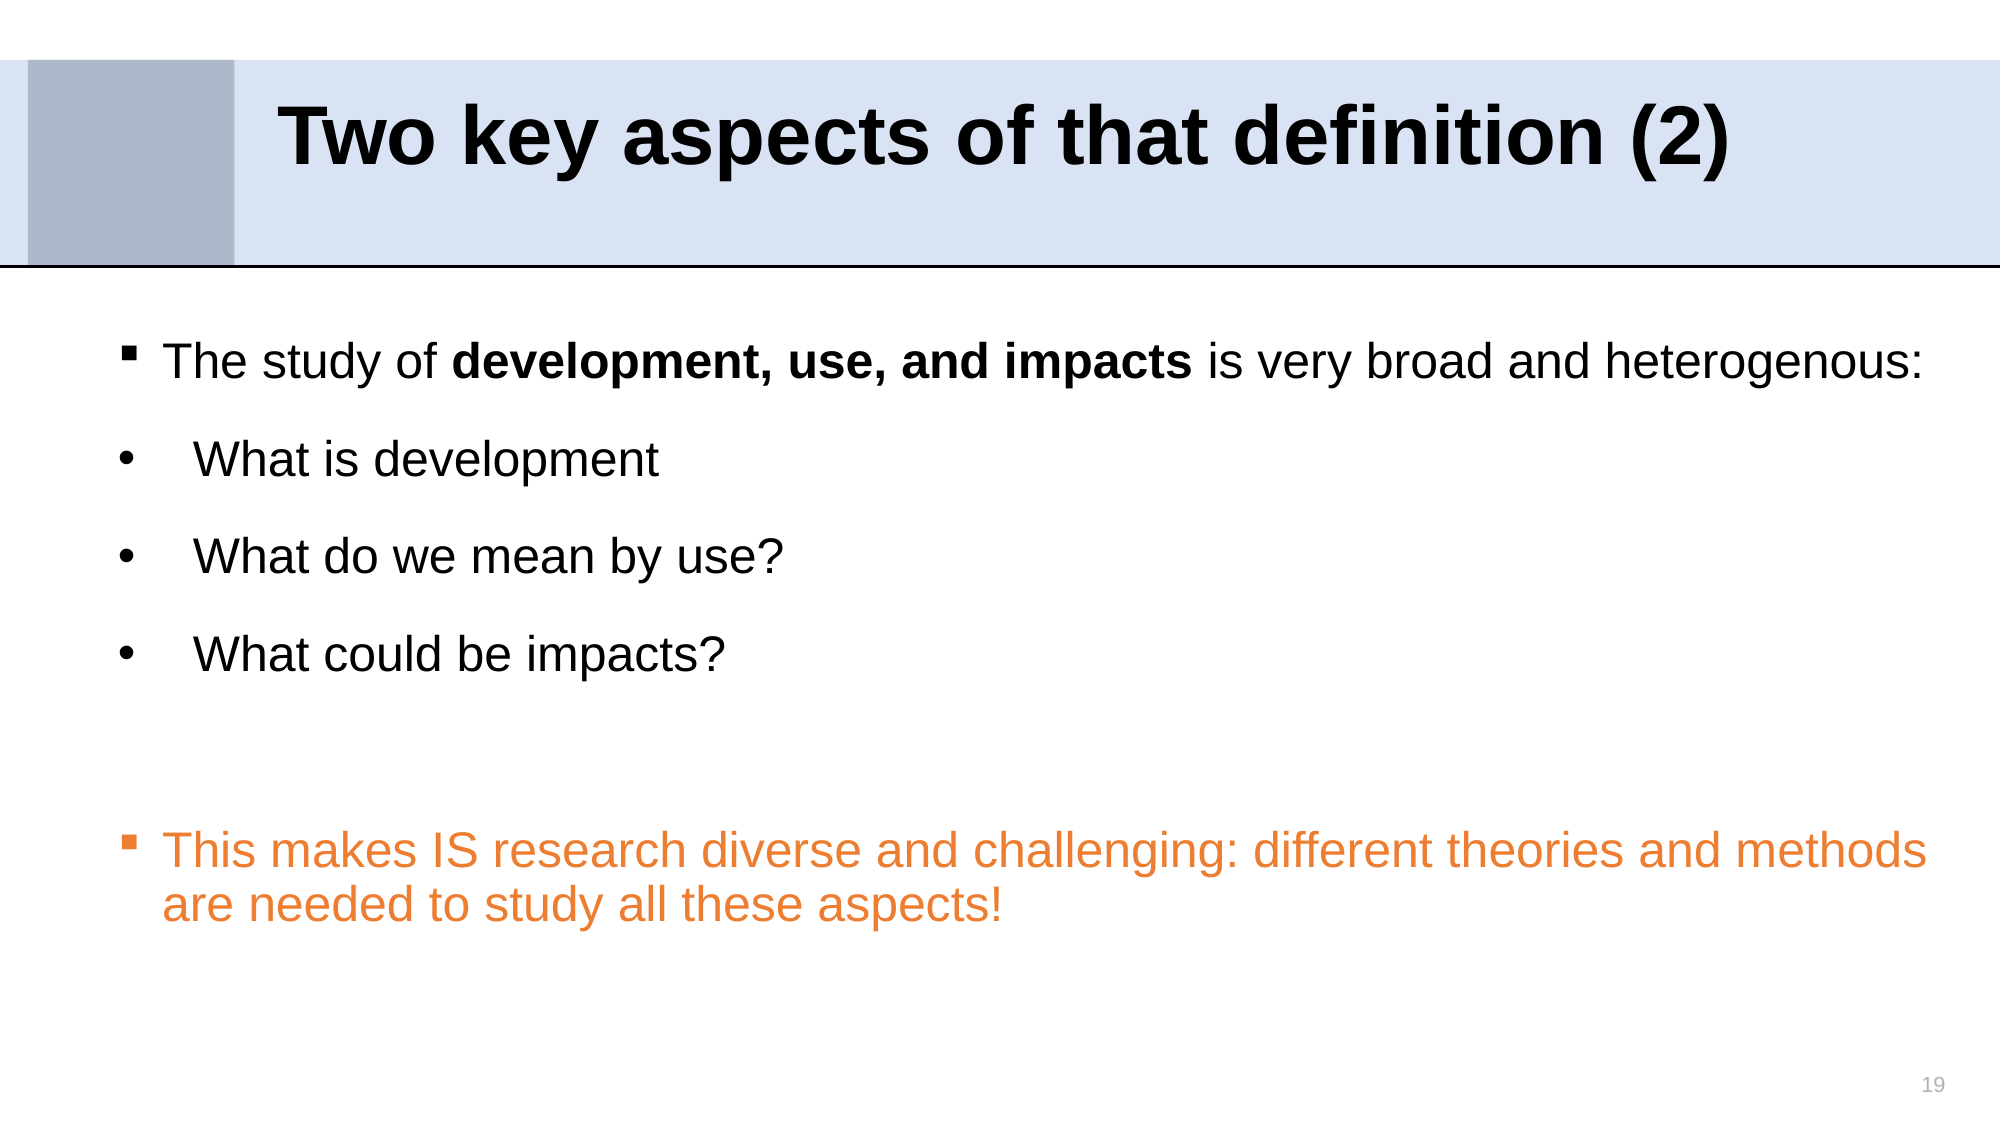

# Two key aspects of that definition (2)

The study of development, use, and impacts is very broad and heterogenous:
What is development
What do we mean by use?
What could be impacts?

This makes IS research diverse and challenging: different theories and methods are needed to study all these aspects!
19